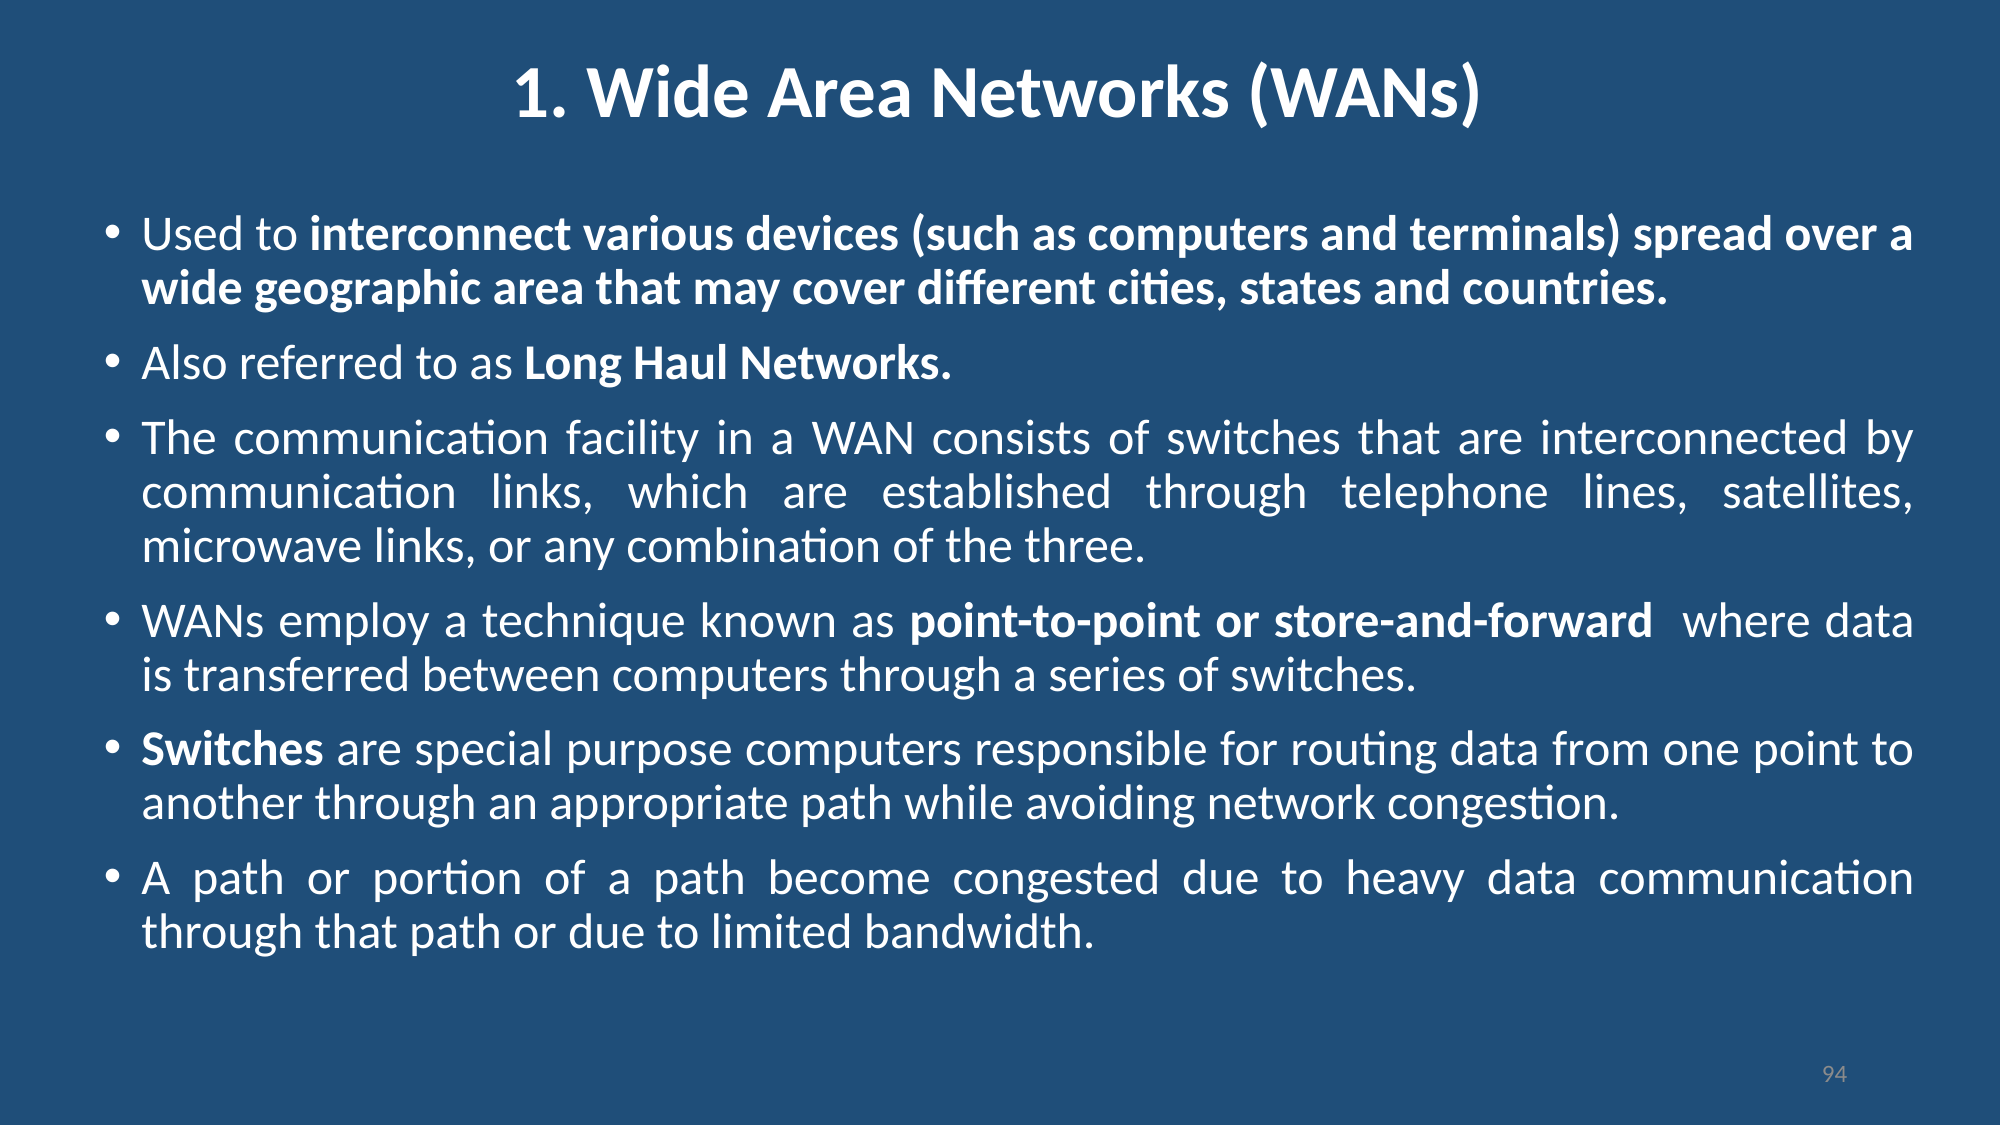

# 1. Wide Area Networks (WANs)
Used to interconnect various devices (such as computers and terminals) spread over a wide geographic area that may cover different cities, states and countries.
Also referred to as Long Haul Networks.
The communication facility in a WAN consists of switches that are interconnected by communication links, which are established through telephone lines, satellites, microwave links, or any combination of the three.
WANs employ a technique known as point-to-point or store-and-forward  where data is transferred between computers through a series of switches.
Switches are special purpose computers responsible for routing data from one point to another through an appropriate path while avoiding network congestion.
A path or portion of a path become congested due to heavy data communication through that path or due to limited bandwidth.
94